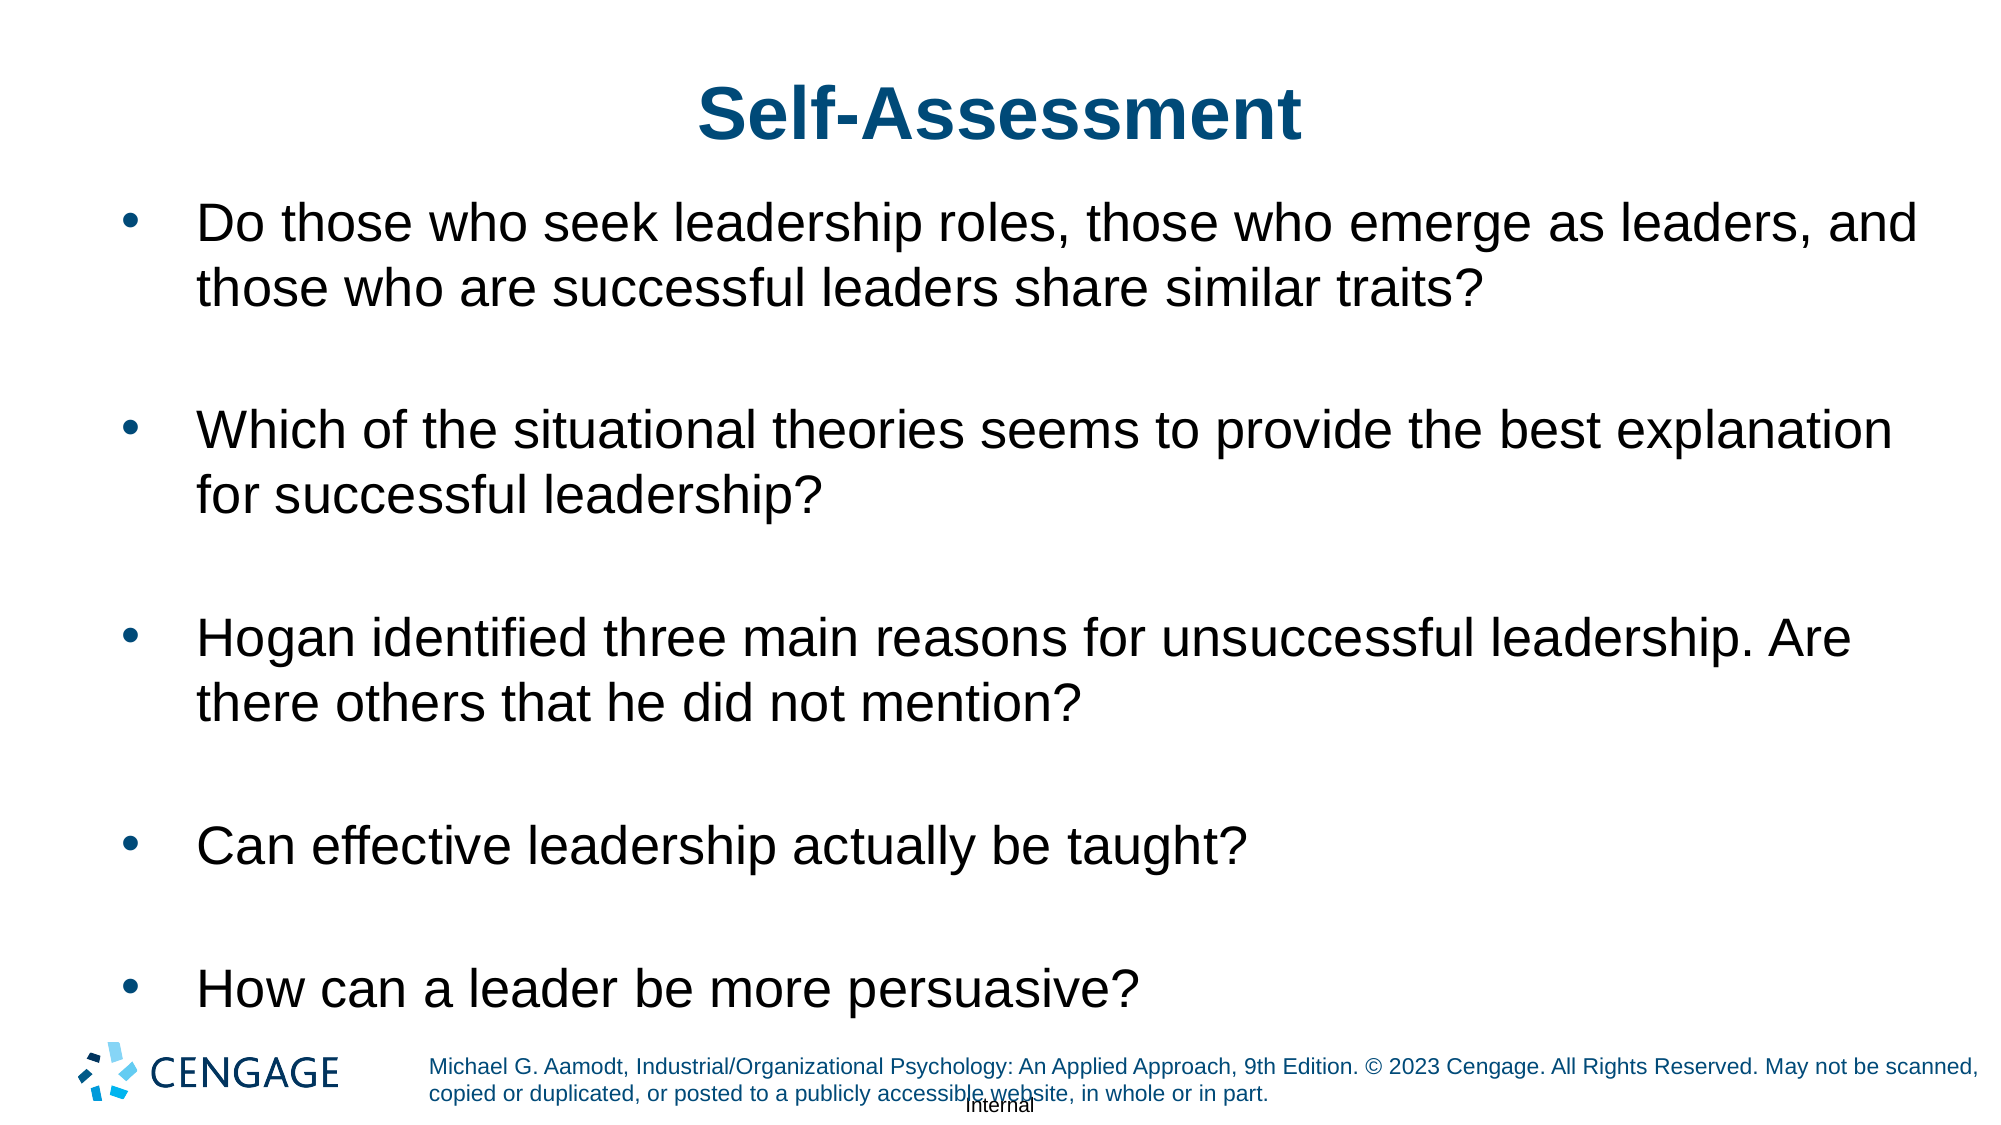

# Self-Assessment
Do those who seek leadership roles, those who emerge as leaders, and those who are successful leaders share similar traits?
Which of the situational theories seems to provide the best explanation for successful leadership?
Hogan identified three main reasons for unsuccessful leadership. Are there others that he did not mention?
Can effective leadership actually be taught?
How can a leader be more persuasive?